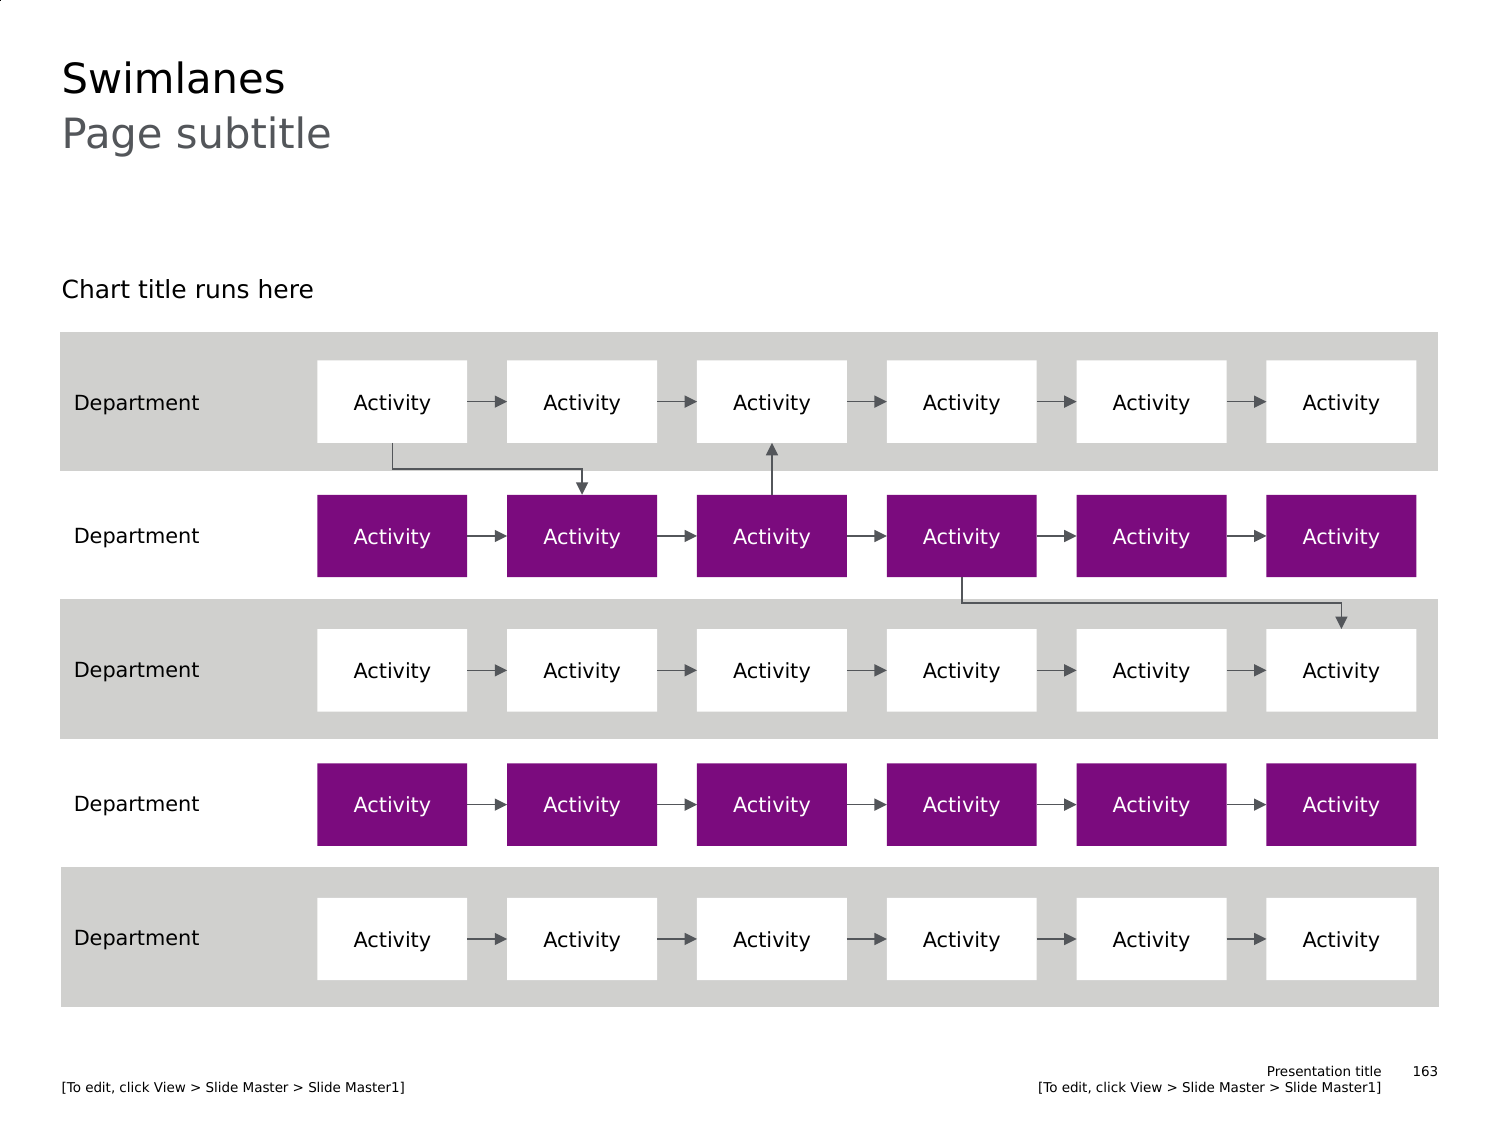

# Swimlanes
Page subtitle
Chart title runs here

Activity
Activity
Activity
Activity
Activity
Activity
Department
Activity
Activity
Activity
Activity
Activity
Activity
Department

Activity
Activity
Activity
Activity
Activity
Activity
Department
Activity
Activity
Activity
Activity
Activity
Activity
Department

Activity
Activity
Activity
Activity
Activity
Activity
Department